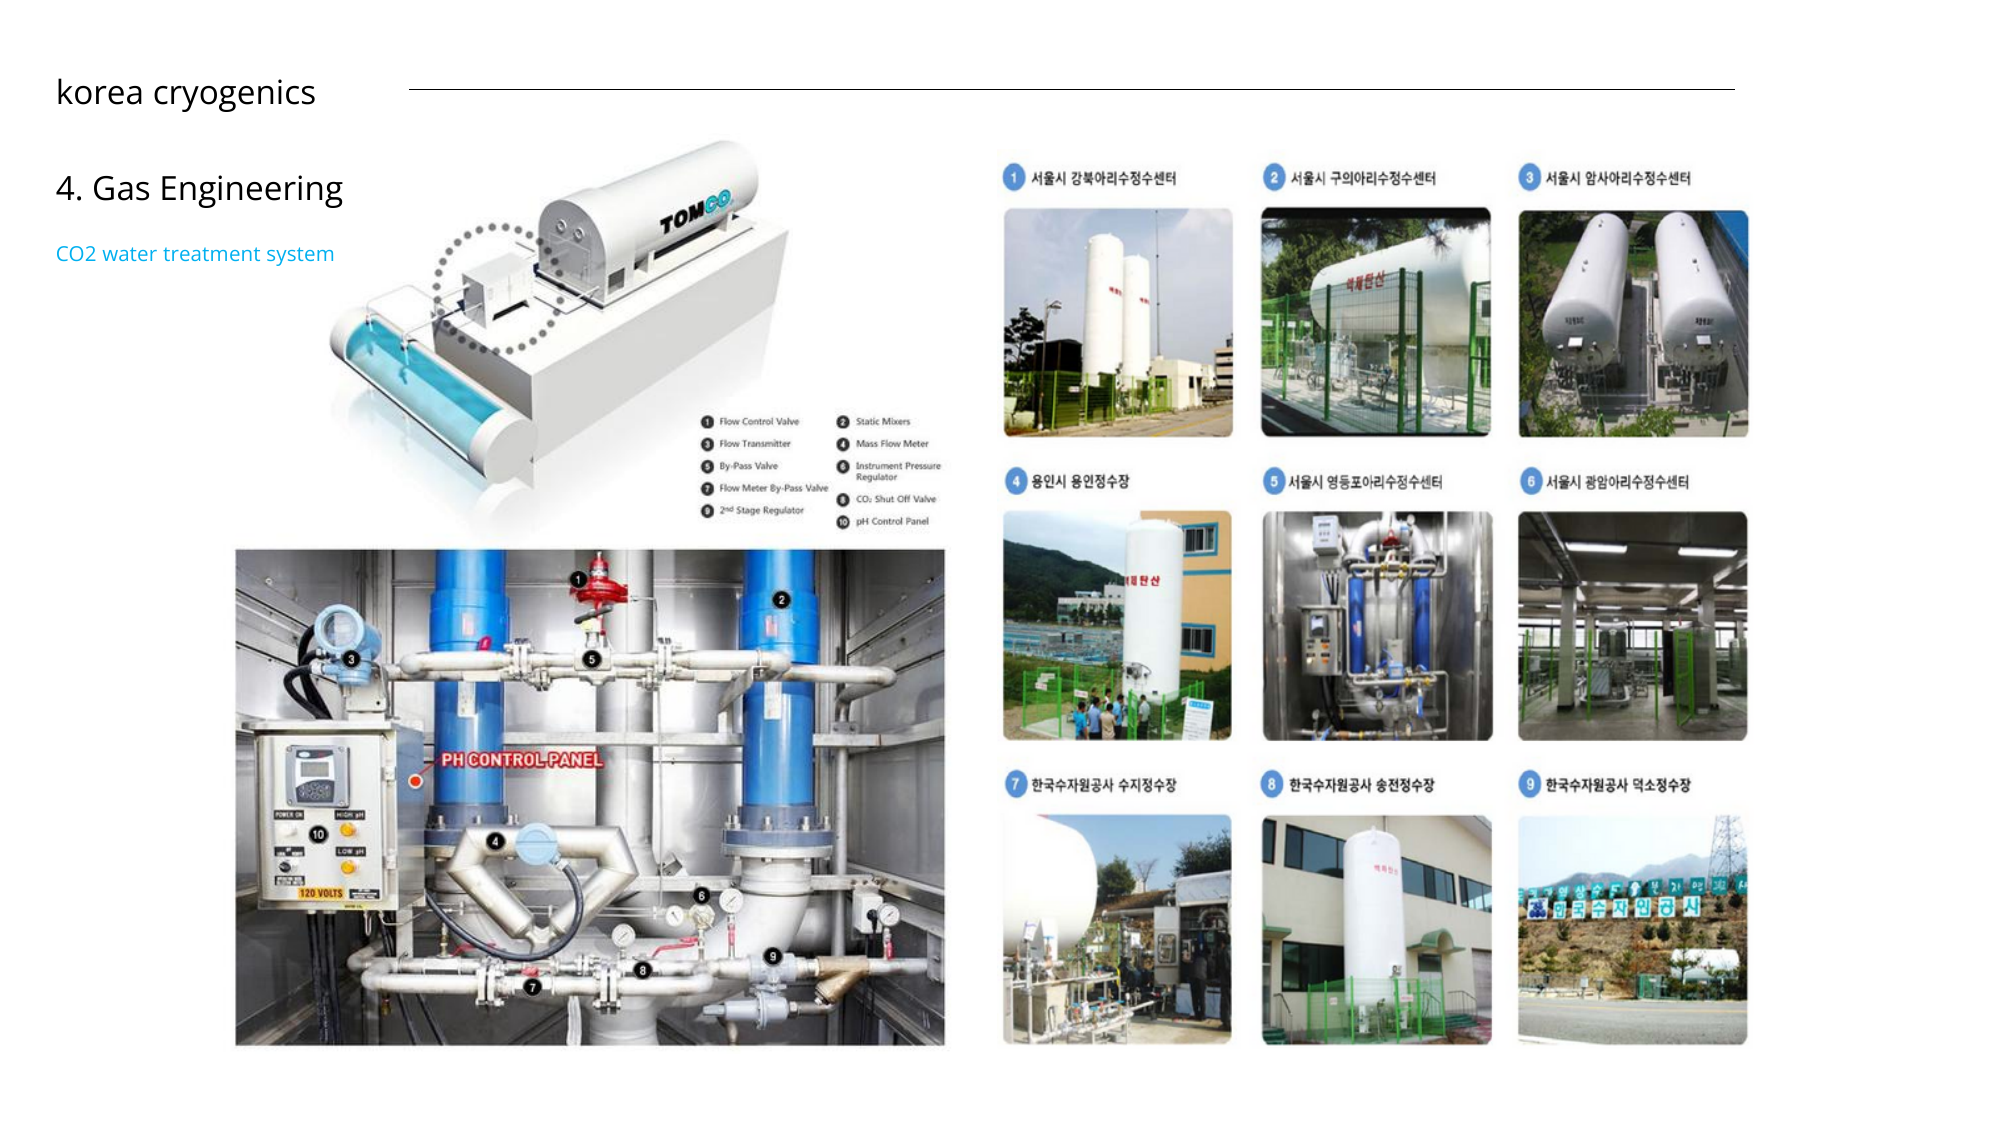

korea cryogenics

4. Gas Engineering

CO2 water treatment system